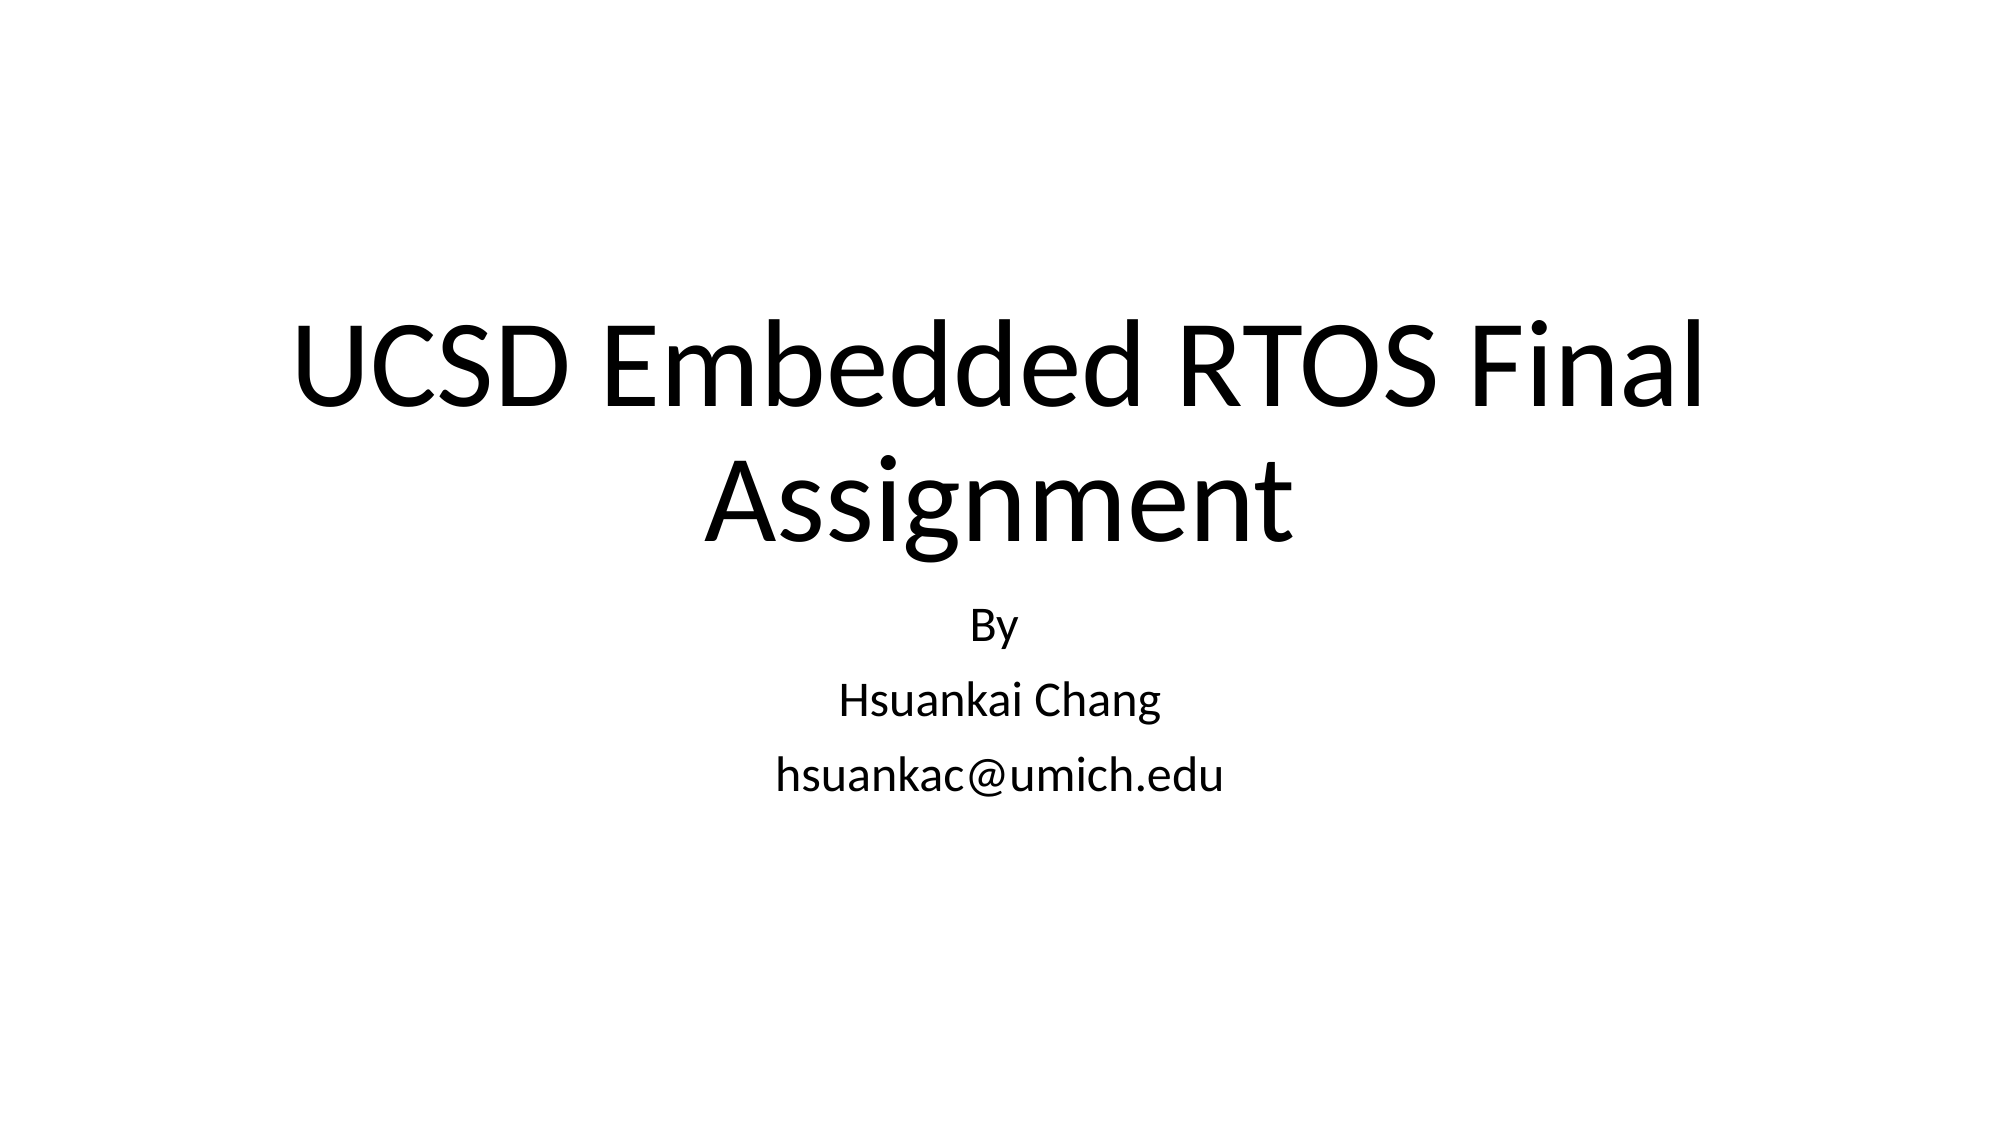

# UCSD Embedded RTOS Final Assignment
By
Hsuankai Chang
hsuankac@umich.edu